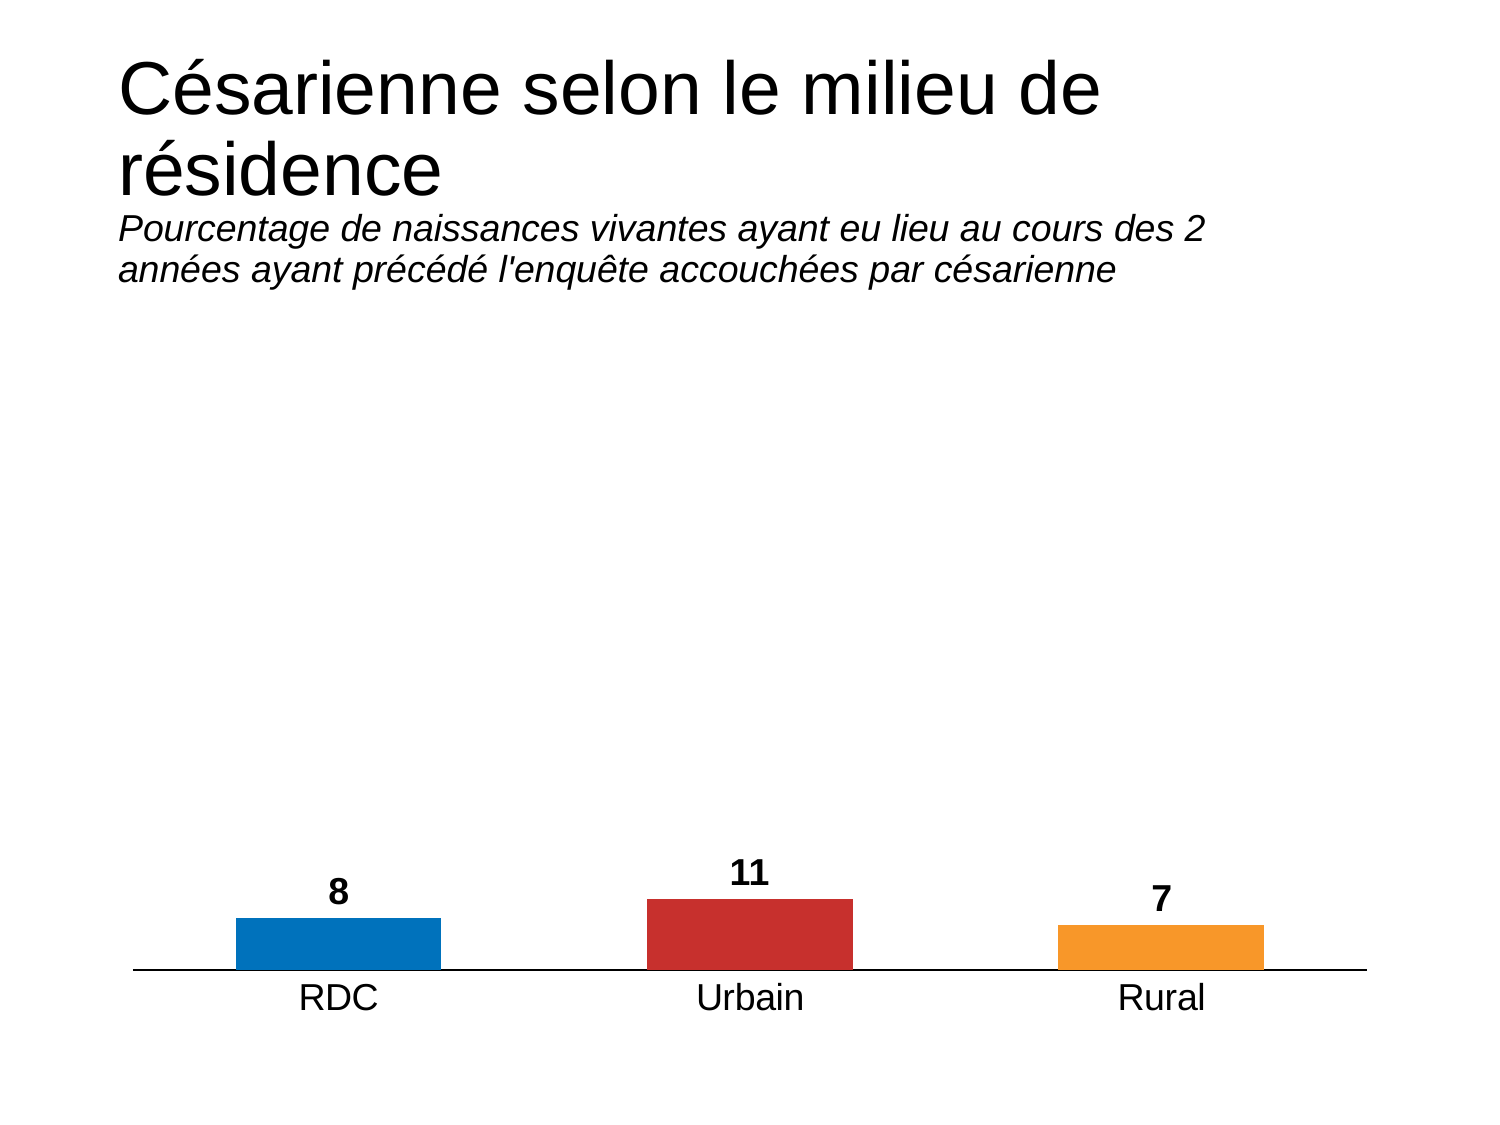

# Césarienne selon le milieu de résidence
Pourcentage de naissances vivantes ayant eu lieu au cours des 2 années ayant précédé l'enquête accouchées par césarienne

### Chart

| Category | RDC |
|---|---|
| RDC | 8.0 |
| Urbain | 11.0 |
| Rural | 7.0 |